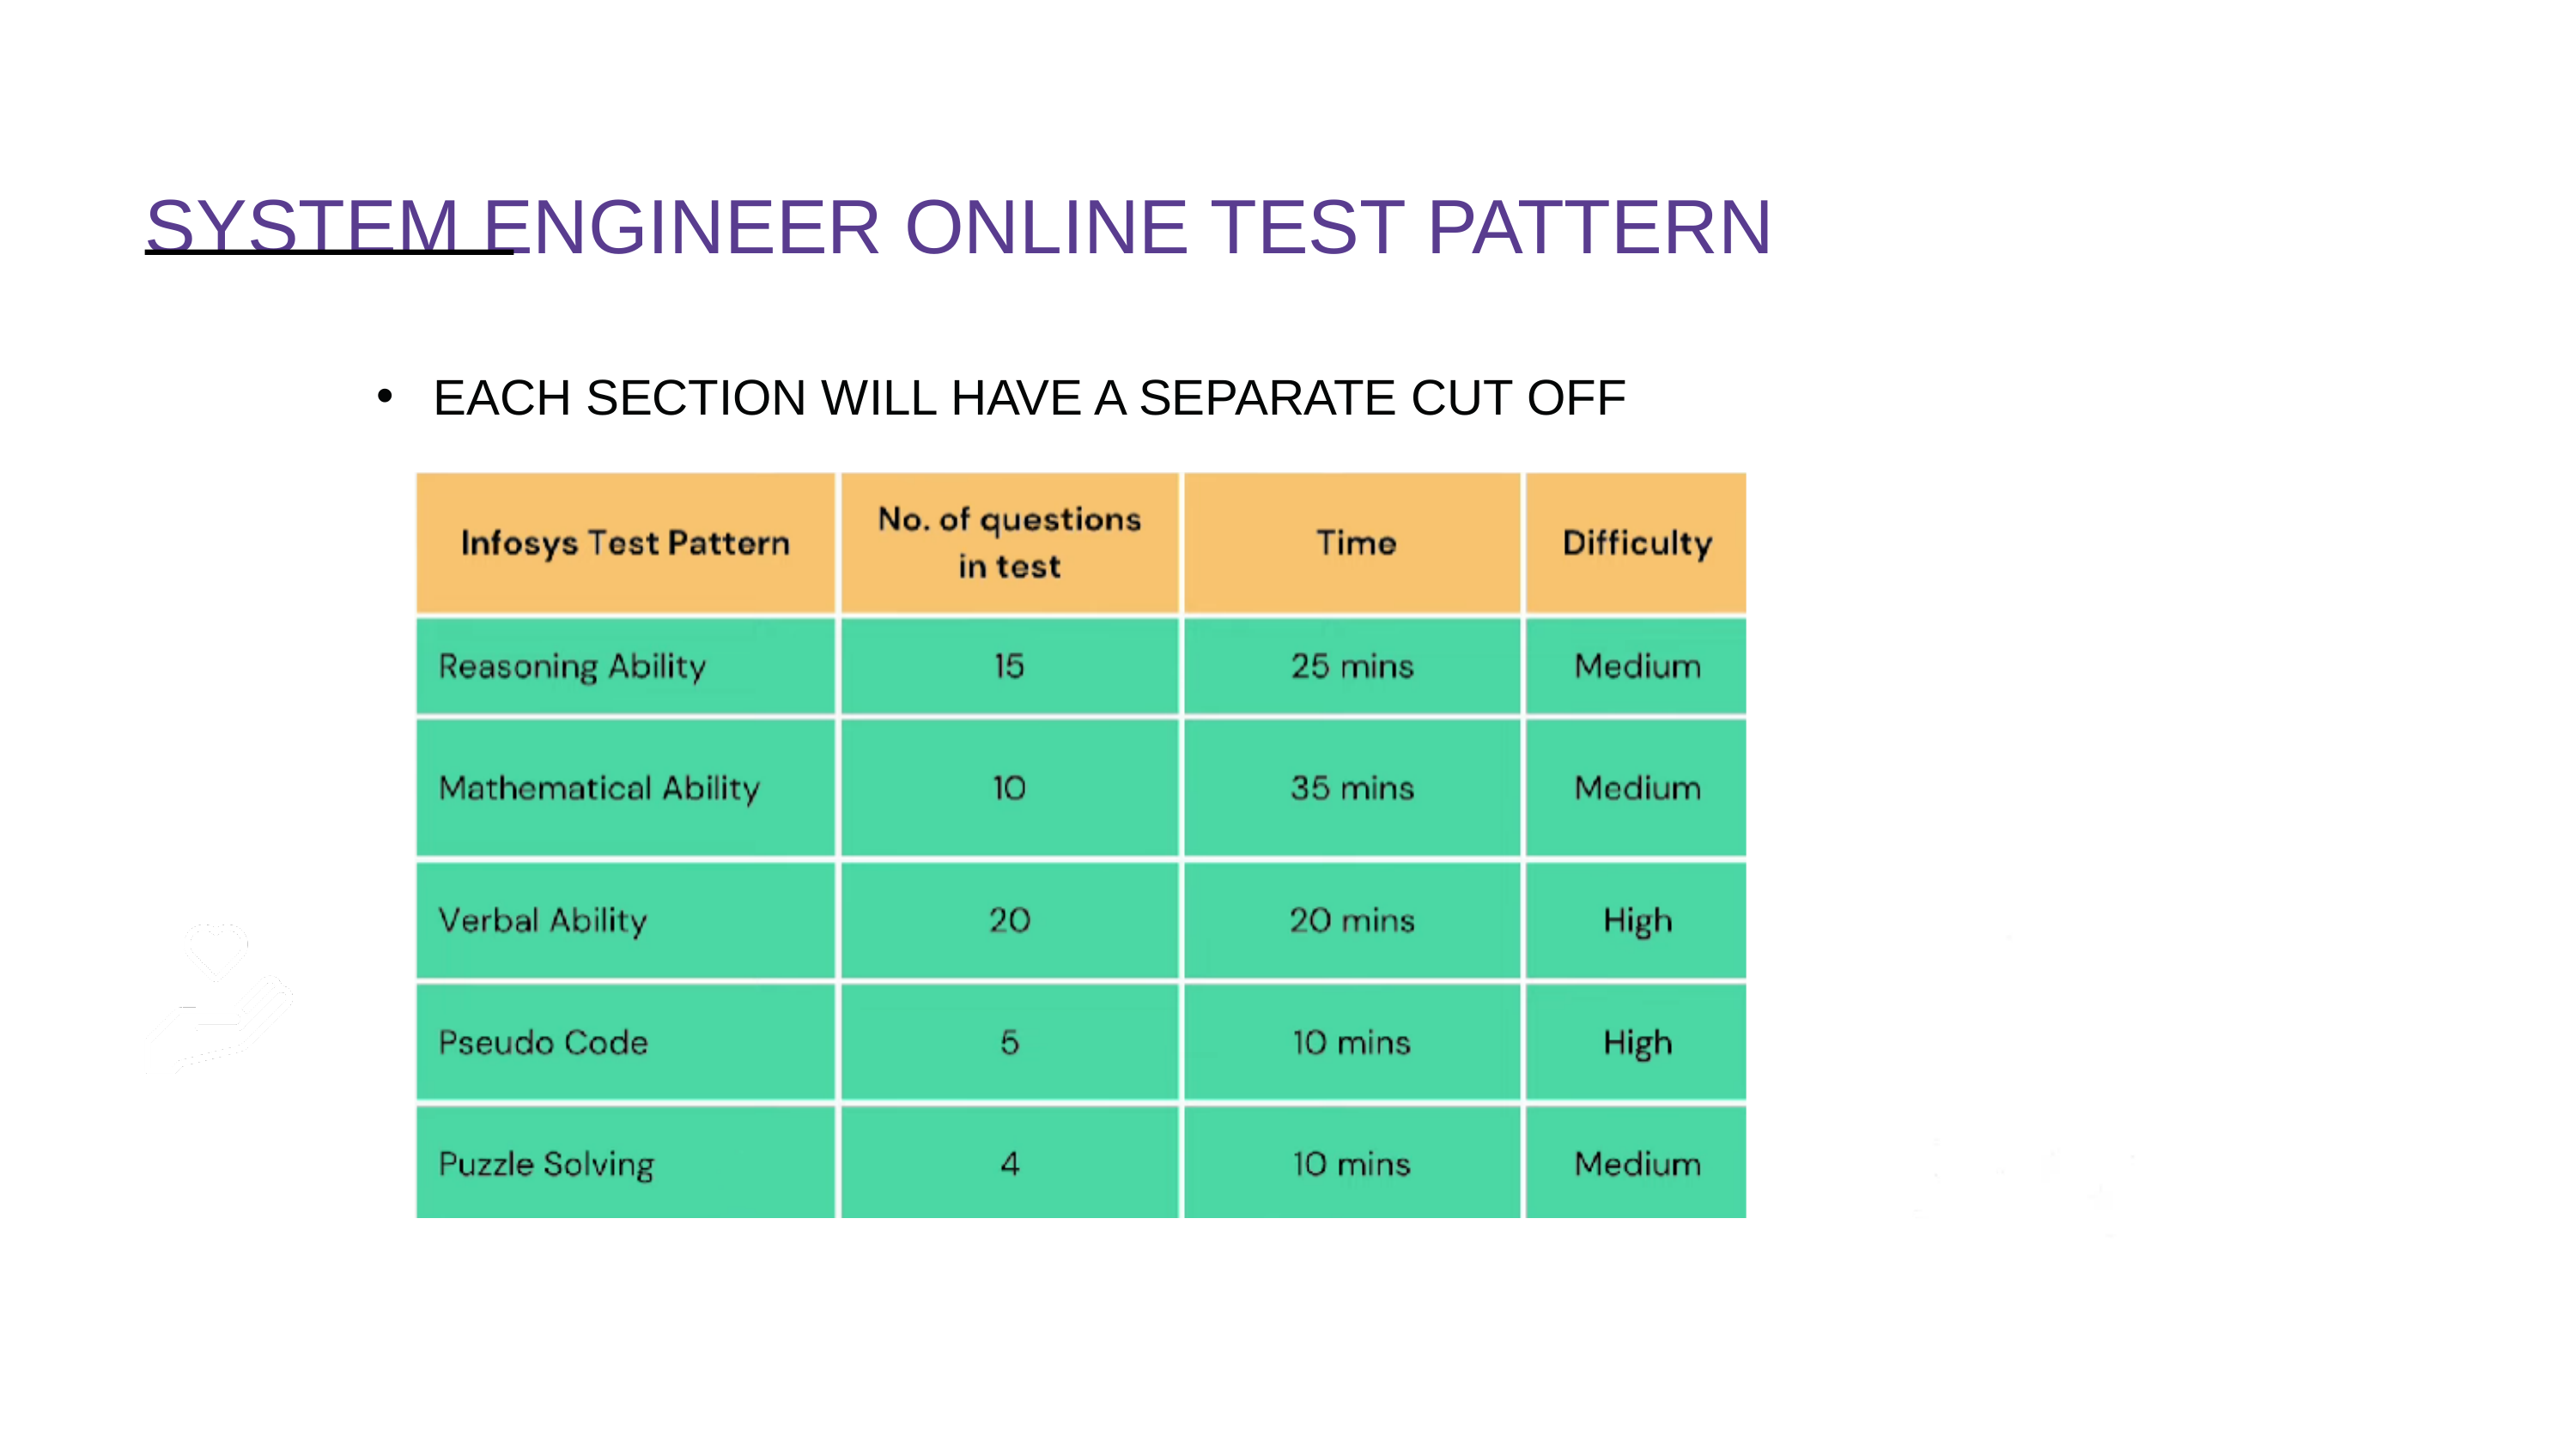

SYSTEM ENGINEER ONLINE TEST PATTERN

 EACH SECTION WILL HAVE A SEPARATE CUT OFF